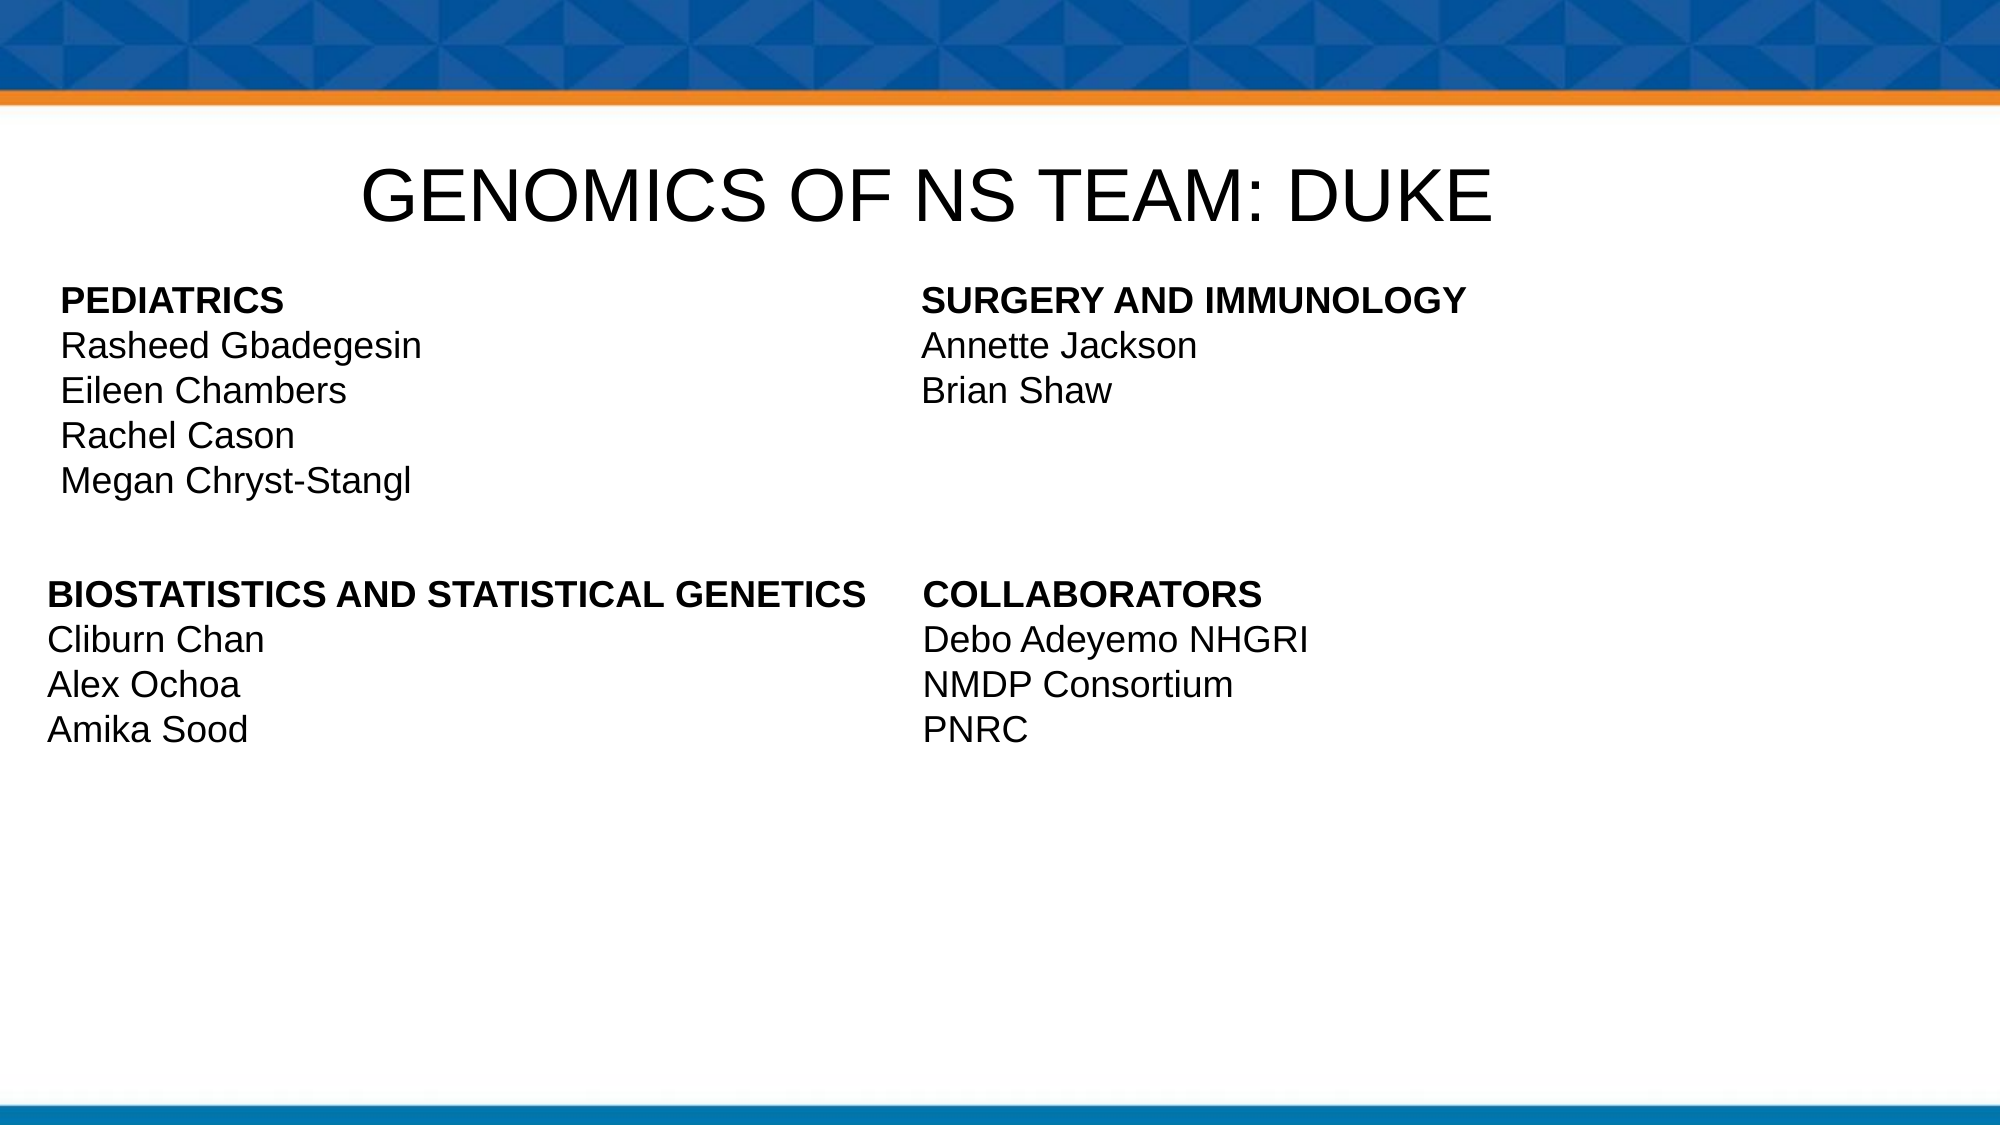

# GENOMICS OF NS TEAM: DUKE
PEDIATRICS
Rasheed Gbadegesin
Eileen Chambers
Rachel Cason
Megan Chryst-Stangl
SURGERY AND IMMUNOLOGY
Annette Jackson
Brian Shaw
COLLABORATORS
Debo Adeyemo NHGRI
NMDP Consortium
PNRC
BIOSTATISTICS AND STATISTICAL GENETICS
Cliburn Chan
Alex Ochoa
Amika Sood